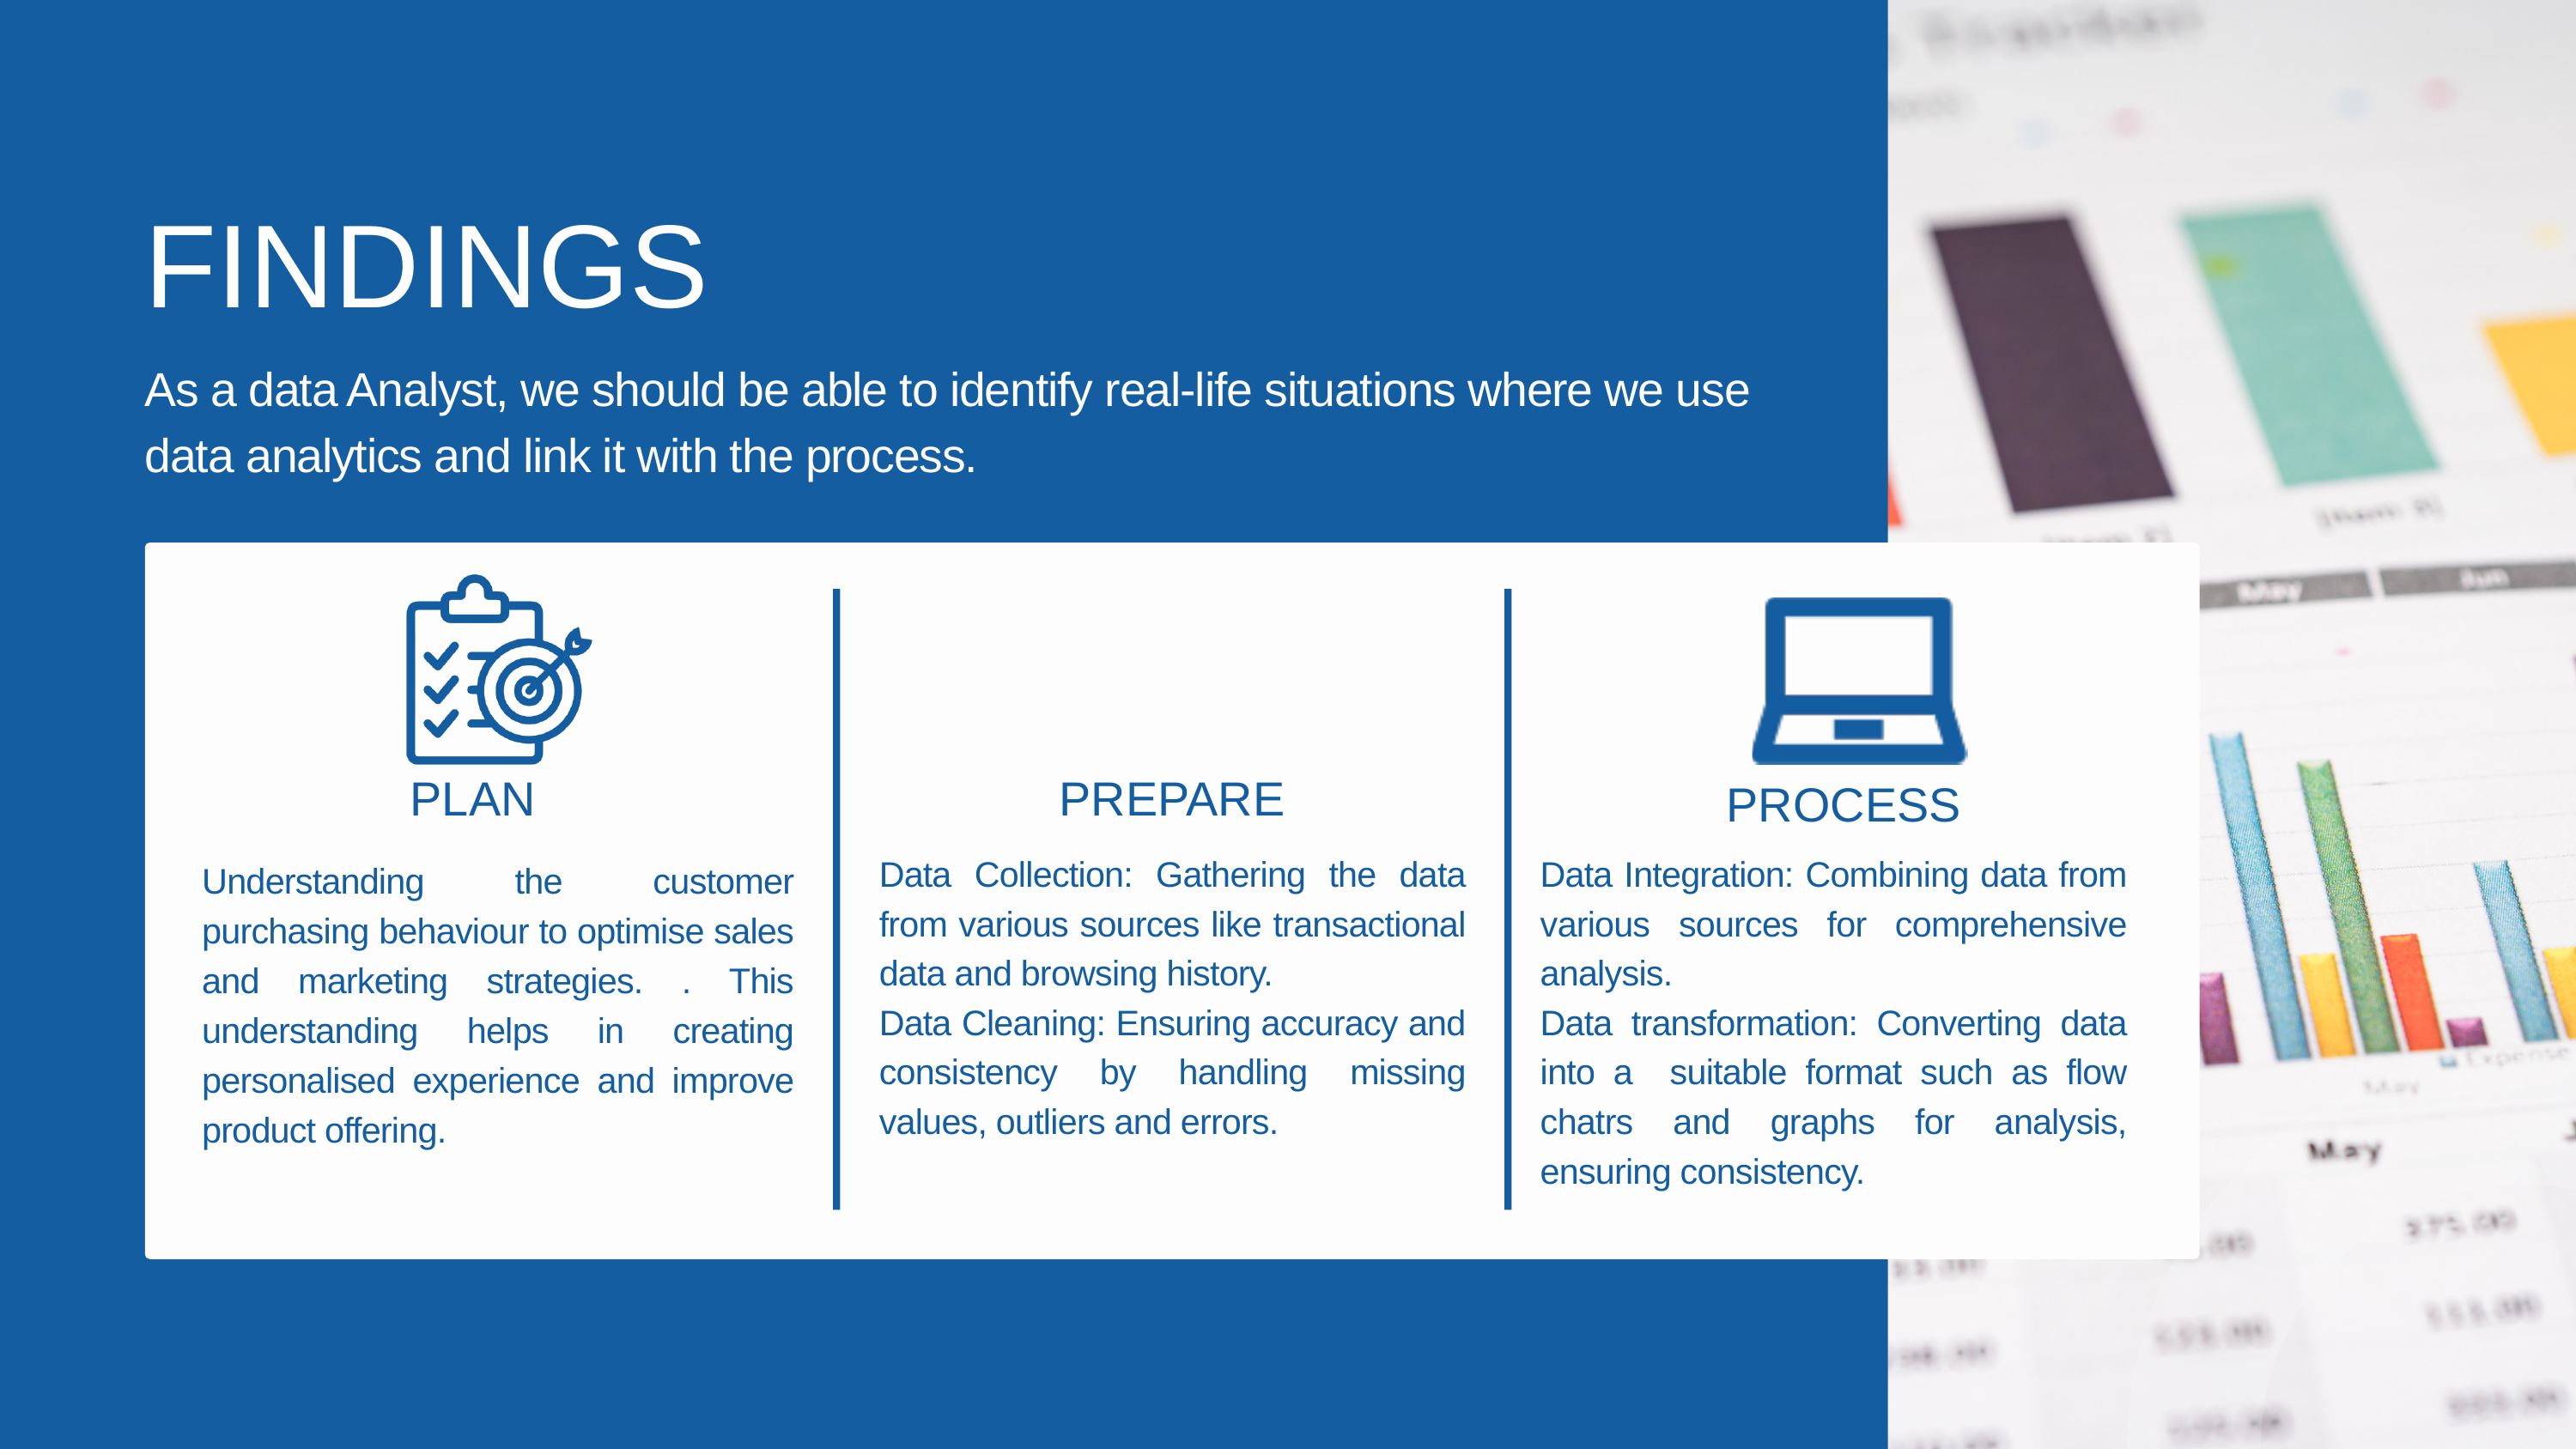

PREPARE
PLAN
PROCESS
Data Collection: Gathering the data from various sources like transactional data and browsing history.
Data Cleaning: Ensuring accuracy and consistency by handling missing values, outliers and errors.
Data Integration: Combining data from various sources for comprehensive analysis.
Data transformation: Converting data into a  suitable format such as flow chatrs and graphs for analysis, ensuring consistency.
Understanding the customer purchasing behaviour to optimise sales and marketing strategies. . This understanding helps in creating personalised experience and improve product offering.

FINDINGS
As a data Analyst, we should be able to identify real-life situations where we use data analytics and link it with the process.